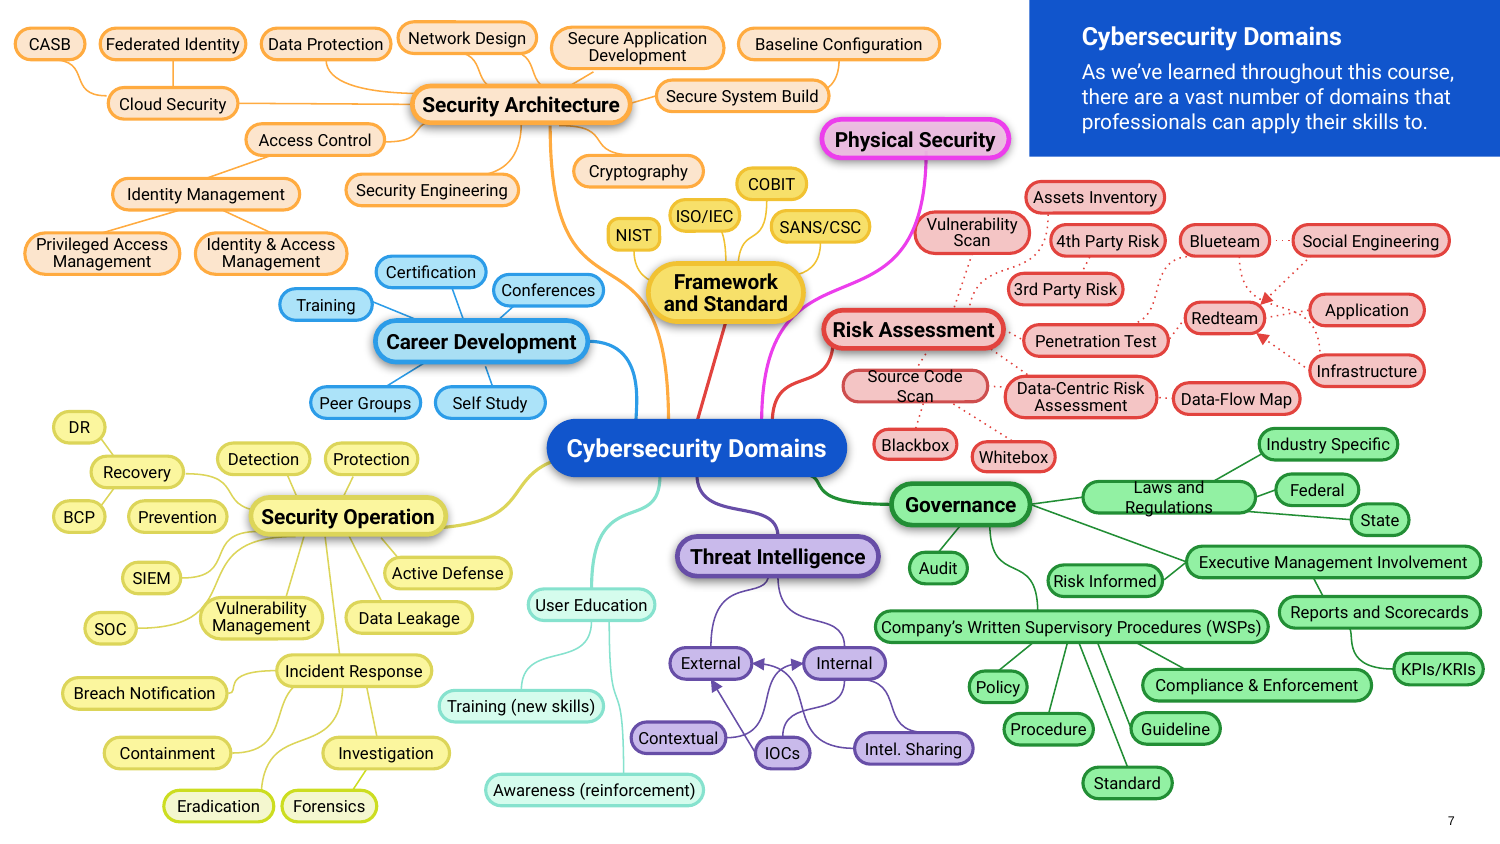

Cybersecurity Domains
As we’ve learned throughout this course,
there are a vast number of domains that professionals can apply their skills to.

Network Design
Secure Application Development
CASB
Federated Identity
Data Protection
Baseline Configuration
Secure System Build
Security Architecture
Cloud Security
Physical Security
Access Control
Cryptography
COBIT
Security Engineering
Identity Management
Assets Inventory
ISO/IEC
SANS/CSC
Vulnerability Scan
NIST
4th Party Risk
Blueteam
Social Engineering
Privileged Access Management
Identity & Access Management
Certification
Framework and Standard
3rd Party Risk
Conferences
Training
Application
Redteam
Risk Assessment
Career Development
Penetration Test
Infrastructure
Source Code Scan
Data-Centric Risk Assessment
Data-Flow Map
Peer Groups
Self Study
DR
Cybersecurity Domains
Industry Specific
Blackbox
Whitebox
Detection
Protection
Recovery
Federal
Laws and Regulations
Governance
Security Operation
BCP
Prevention
State
Threat Intelligence
Executive Management Involvement
Audit
Active Defense
SIEM
Risk Informed
User Education
Reports and Scorecards
Vulnerability Management
Data Leakage
Company’s Written Supervisory Procedures (WSPs)
SOC
External
Internal
KPIs/KRIs
Incident Response
Compliance & Enforcement
Policy
Breach Notification
Training (new skills)
Guideline
Procedure
Contextual
Intel. Sharing
Containment
Investigation
IOCs
Standard
Awareness (reinforcement)
Eradication
Forensics
7